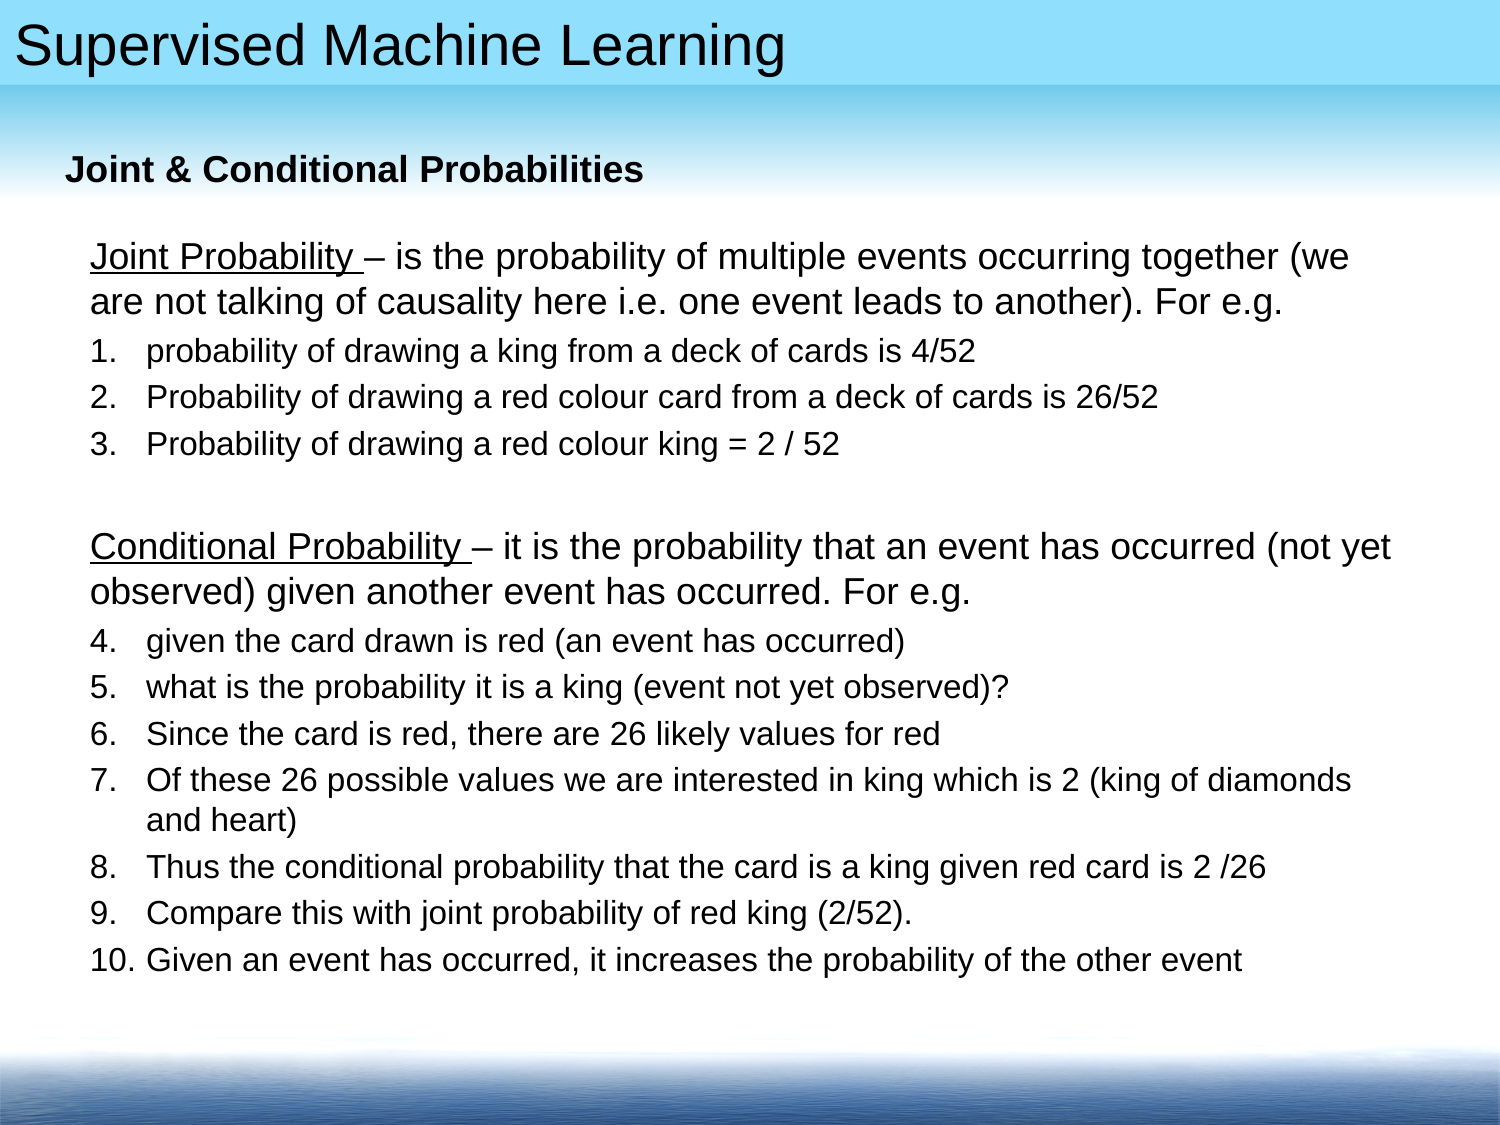

Joint & Conditional Probabilities
Joint Probability – is the probability of multiple events occurring together (we are not talking of causality here i.e. one event leads to another). For e.g.
probability of drawing a king from a deck of cards is 4/52
Probability of drawing a red colour card from a deck of cards is 26/52
Probability of drawing a red colour king = 2 / 52

Conditional Probability – it is the probability that an event has occurred (not yet observed) given another event has occurred. For e.g.
given the card drawn is red (an event has occurred)
what is the probability it is a king (event not yet observed)?
Since the card is red, there are 26 likely values for red
Of these 26 possible values we are interested in king which is 2 (king of diamonds and heart)
Thus the conditional probability that the card is a king given red card is 2 /26
Compare this with joint probability of red king (2/52).
Given an event has occurred, it increases the probability of the other event